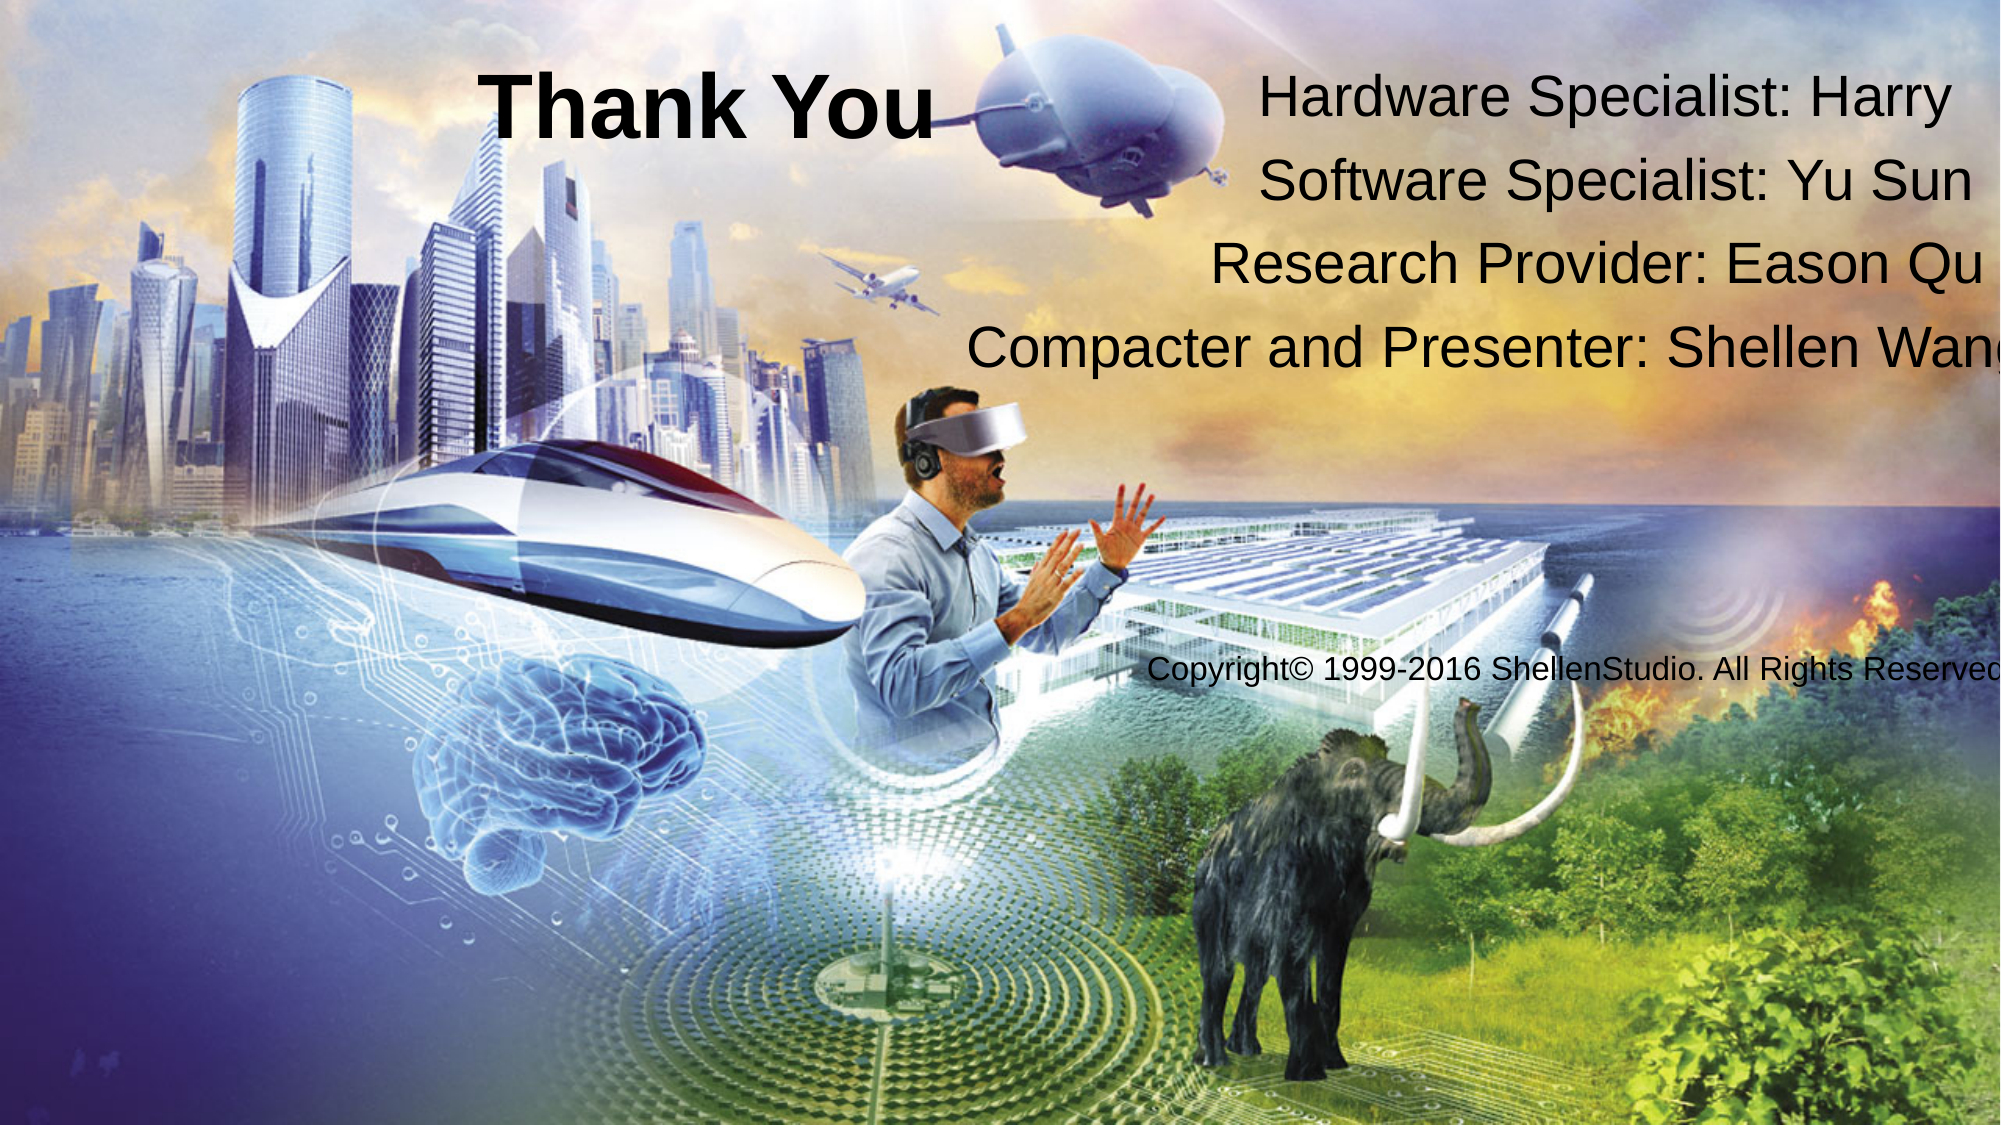

# Thank You
                                                         Hardware Specialist: Harry
                                                         Software Specialist: Yu Sun
                                                      Research Provider: Eason Qu
                                       Compacter and Presenter: Shellen Wang

                                                                                        Copyright© 1999-2016 ShellenStudio. All Rights Reserved